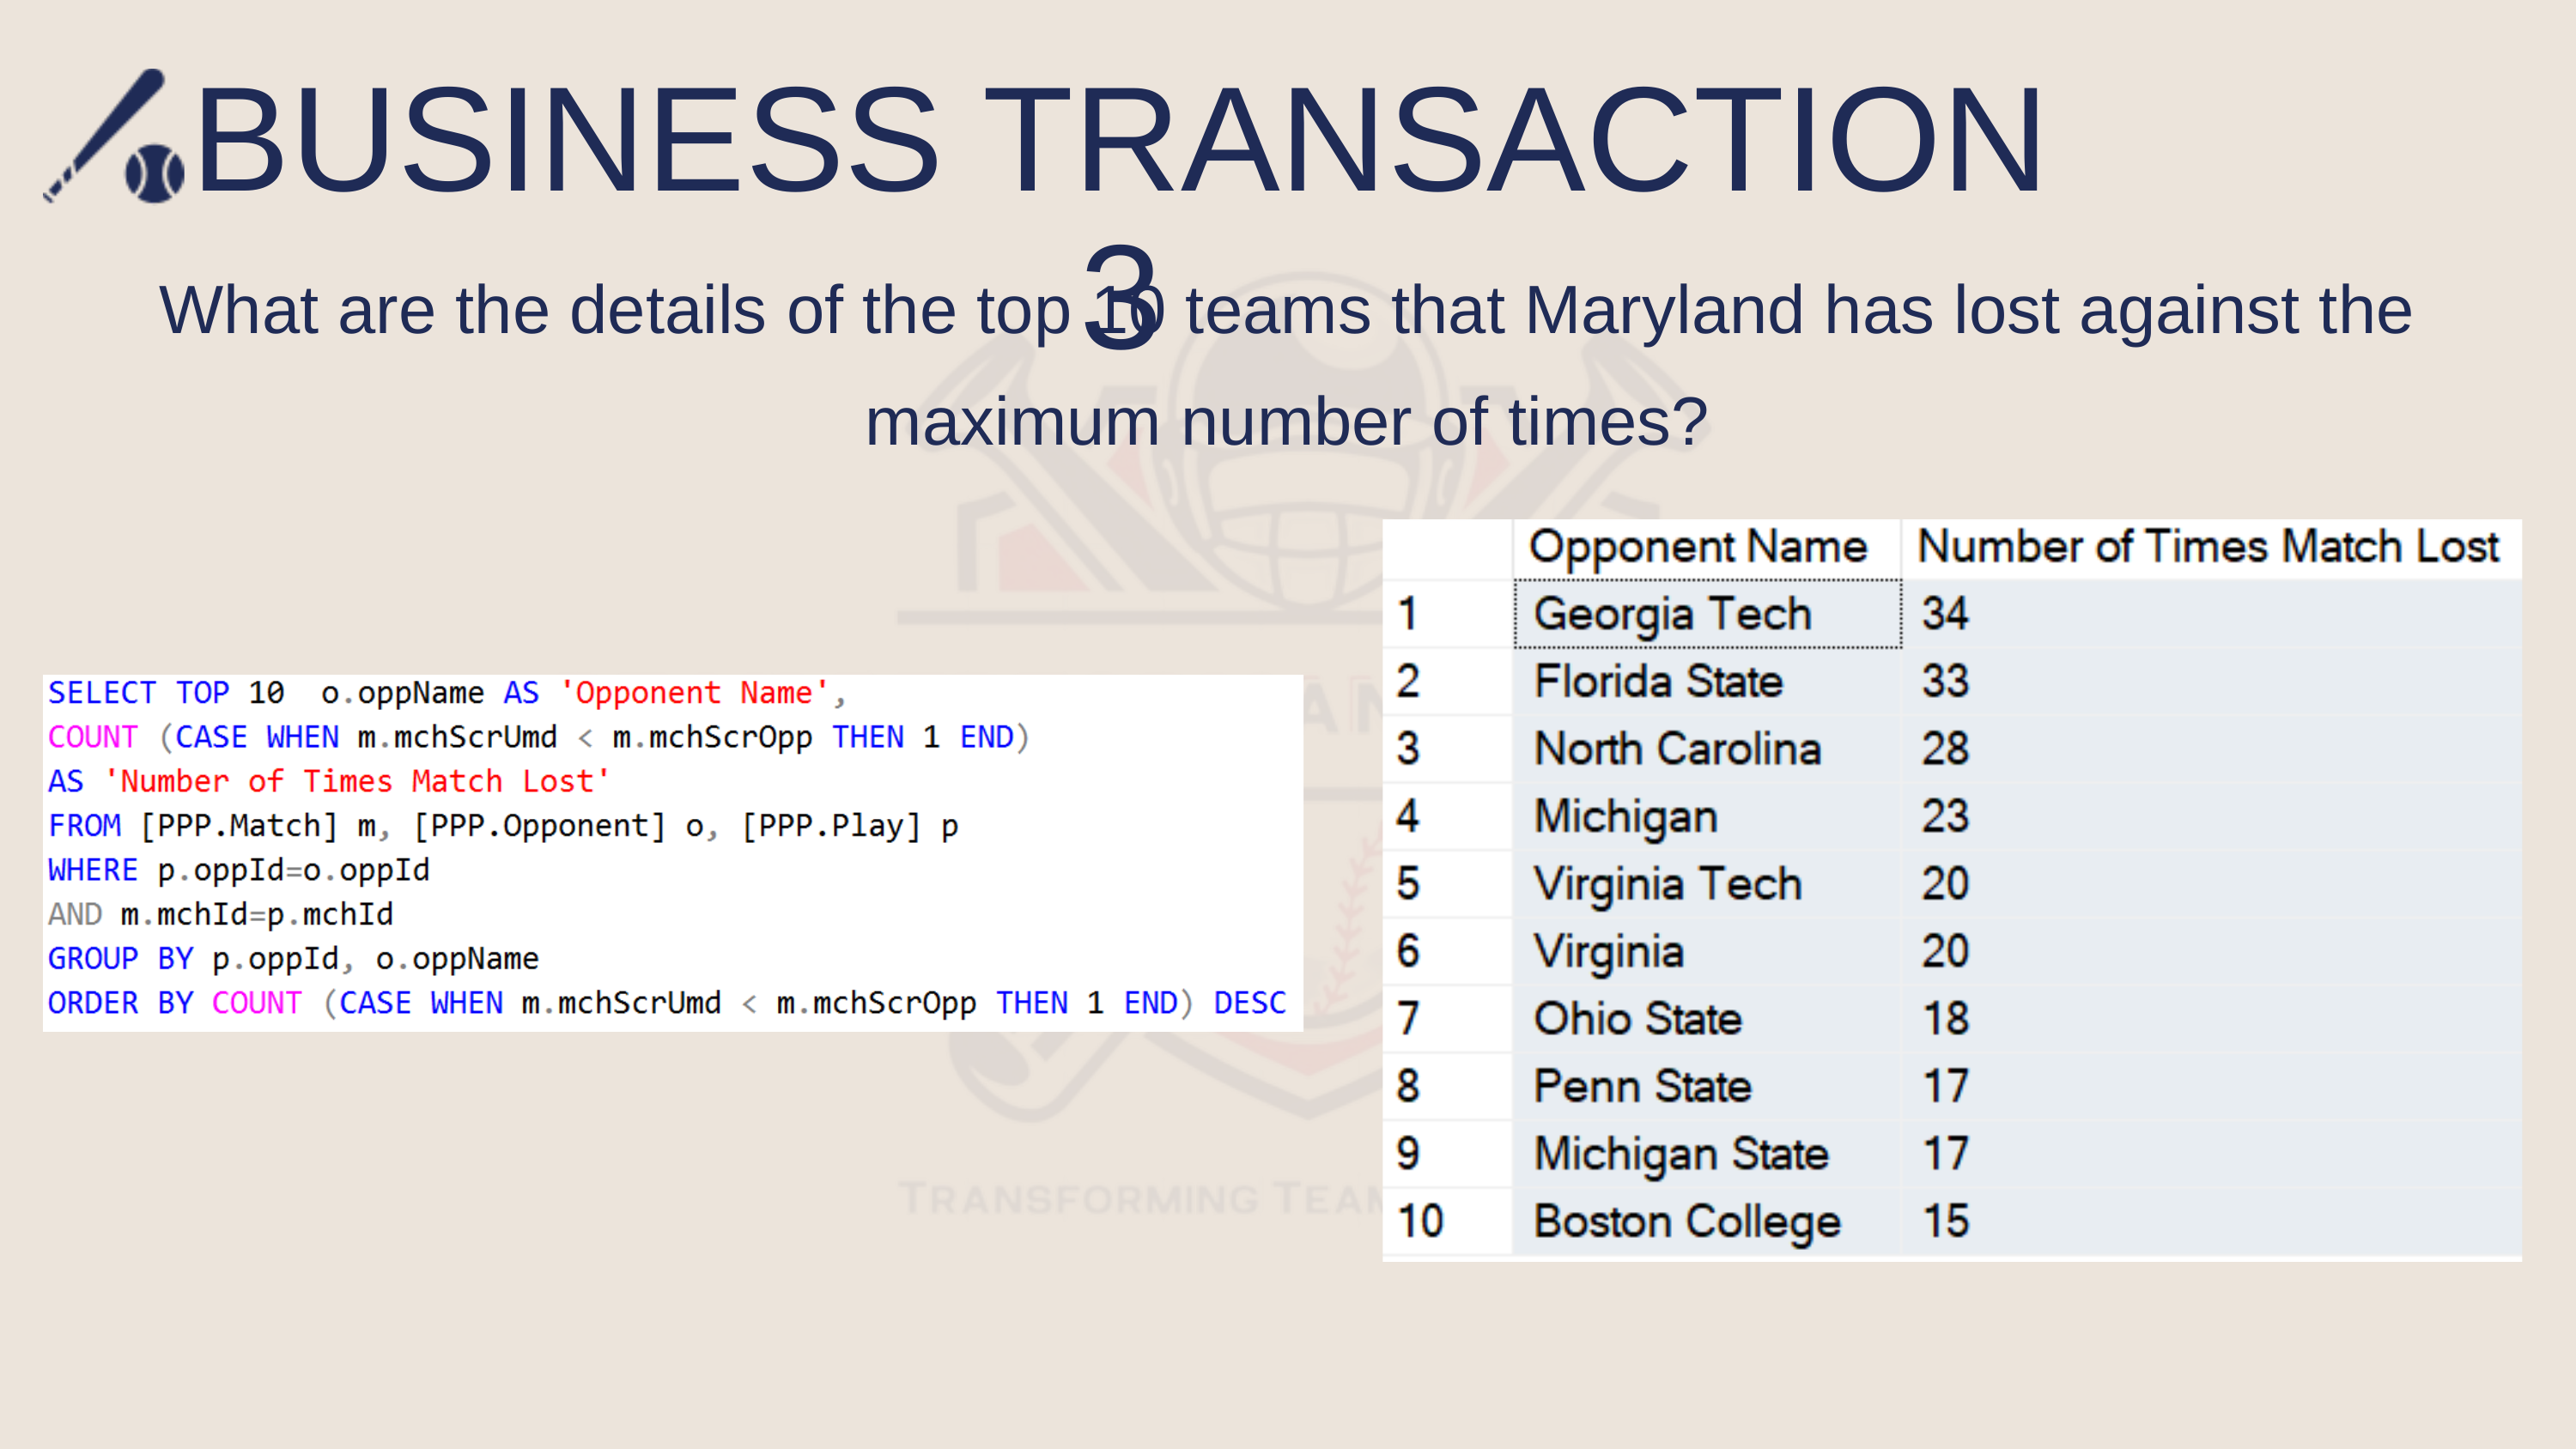

BUSINESS TRANSACTION 3

What are the details of the top 10 teams that Maryland has lost against the maximum number of times?